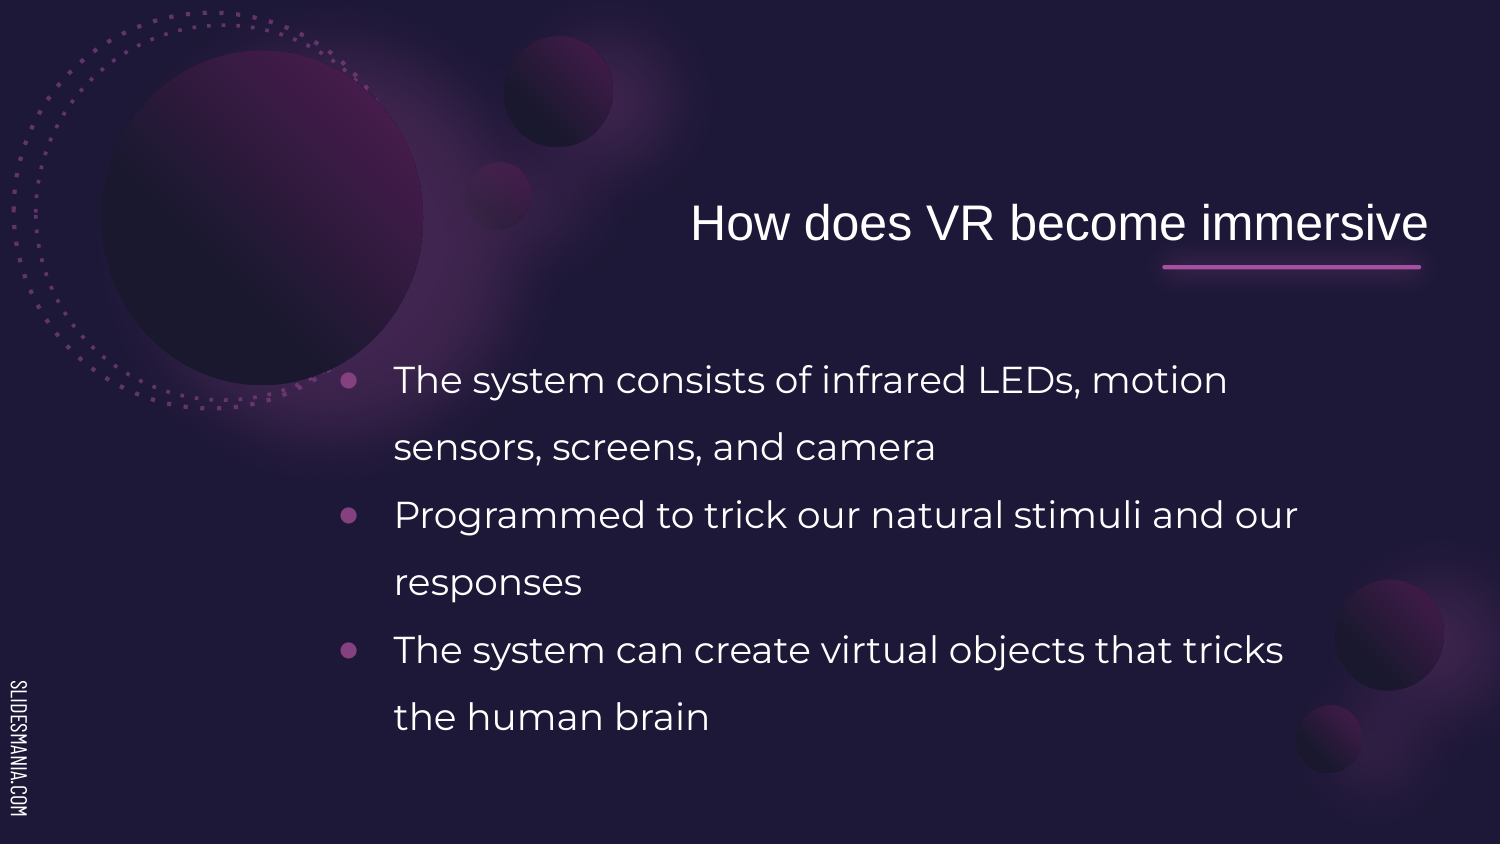

# How does VR become immersive

The system consists of infrared LEDs, motion sensors, screens, and camera
Programmed to trick our natural stimuli and our responses
The system can create virtual objects that tricks the human brain